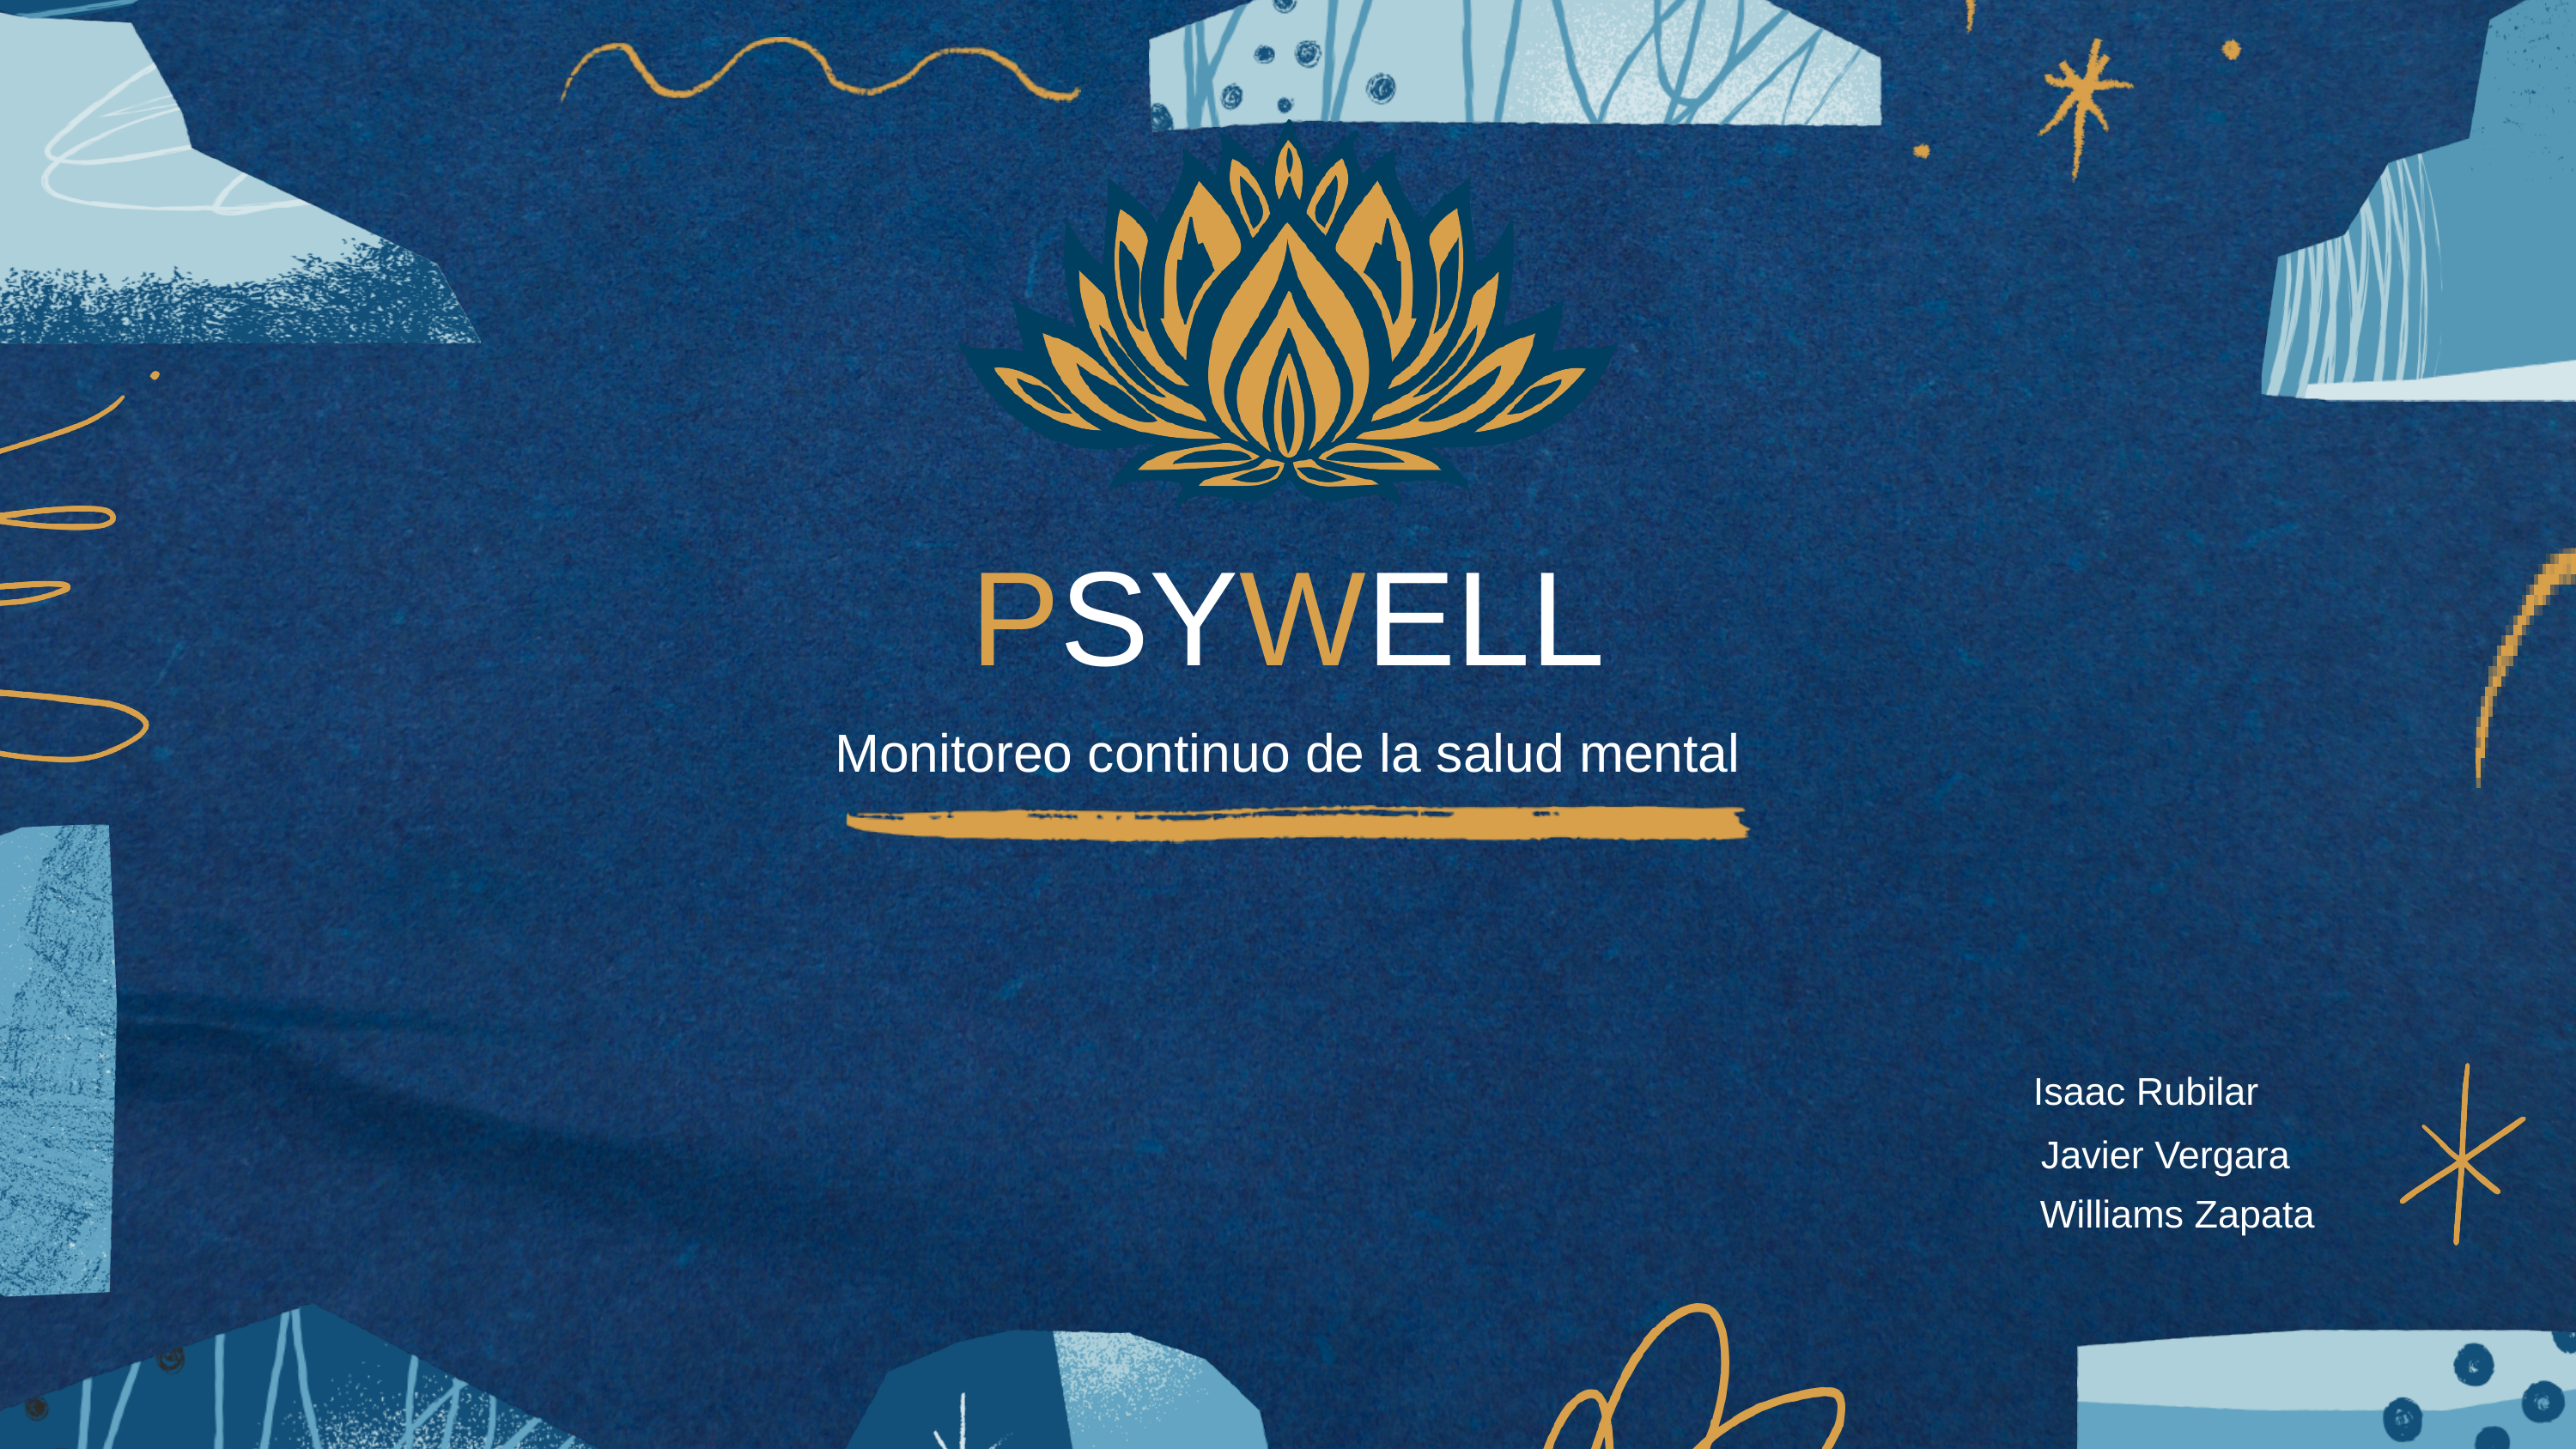

PSYWELL

Monitoreo continuo de la salud mental

Isaac Rubilar
Javier Vergara
Williams Zapata